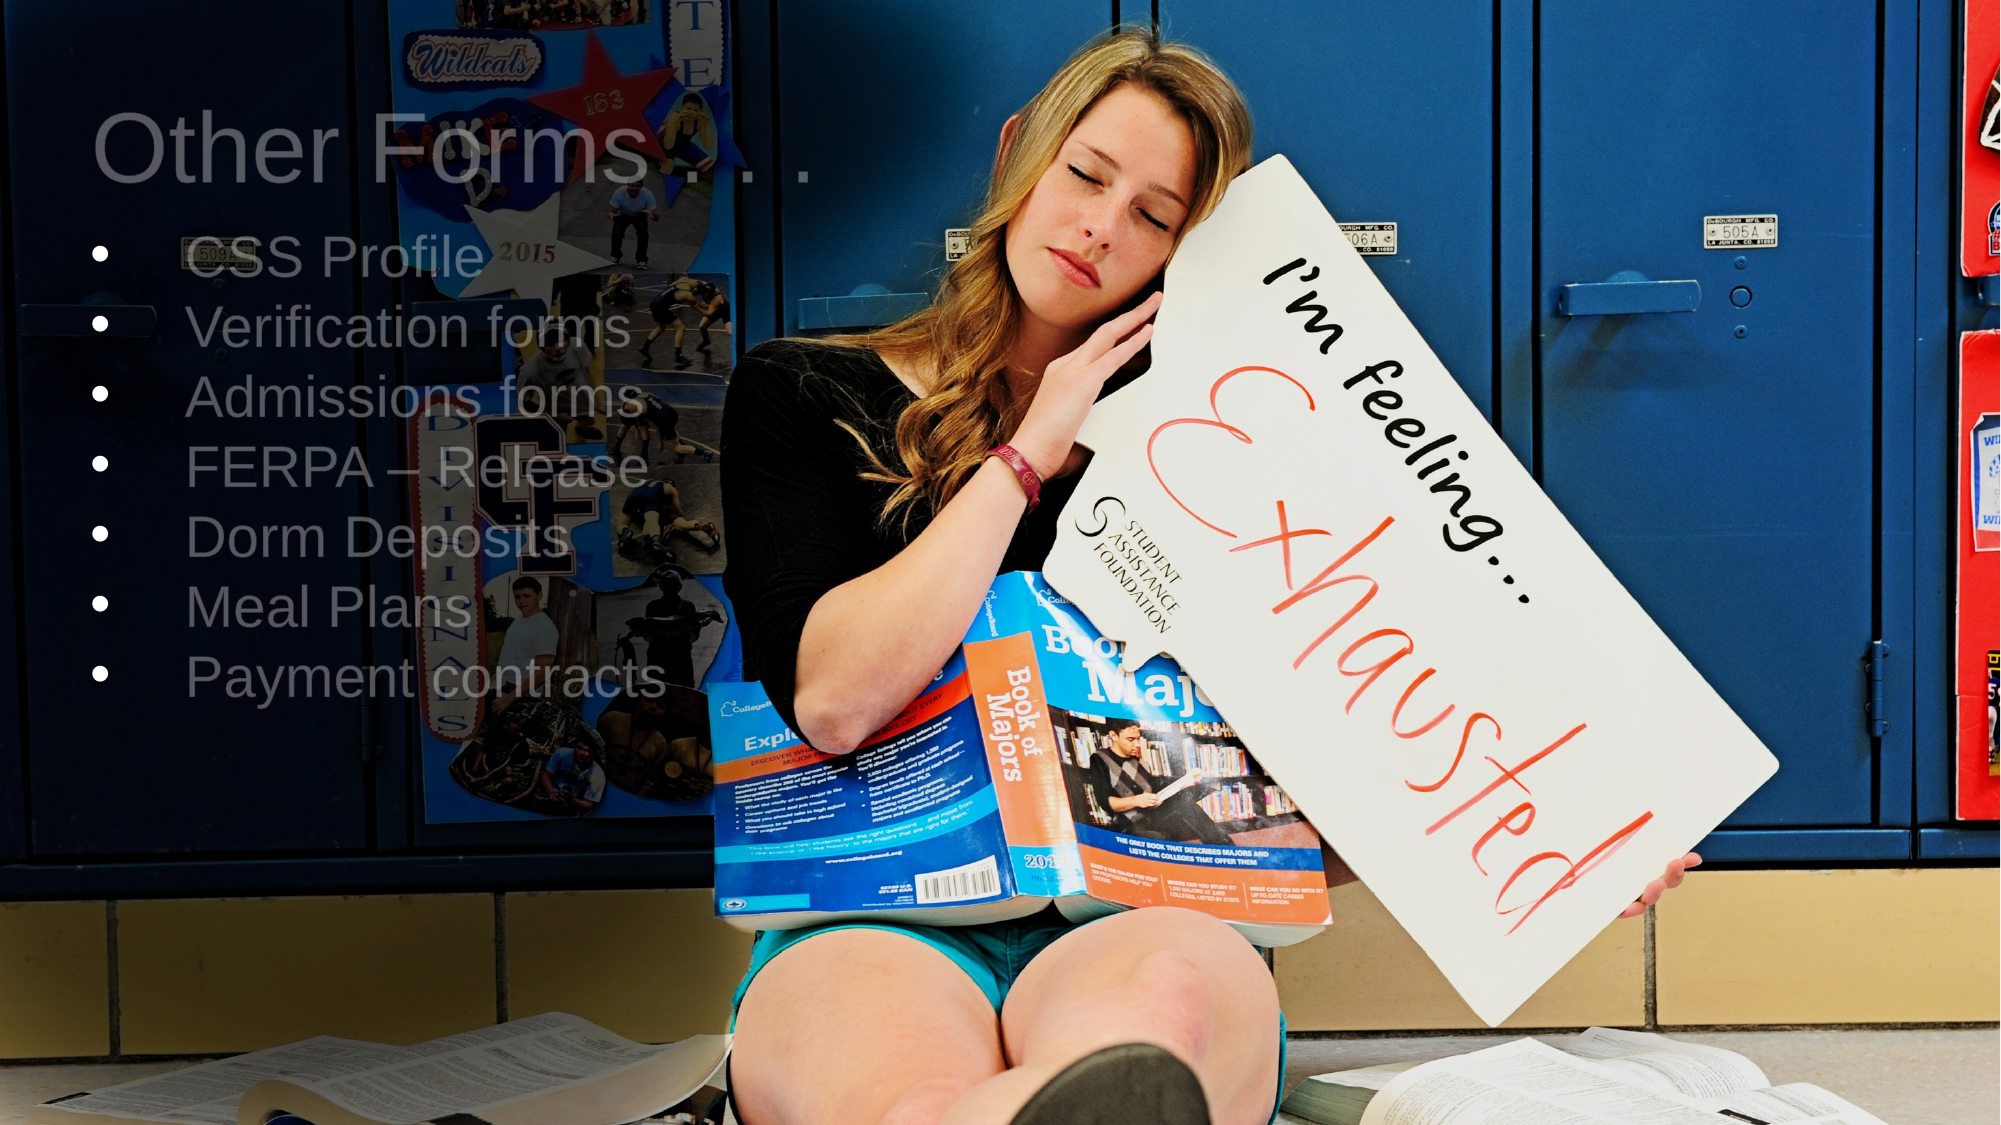

Other Forms . . .
CSS Profile
Verification forms
Admissions forms
FERPA – Release
Dorm Deposits
Meal Plans
Payment contracts